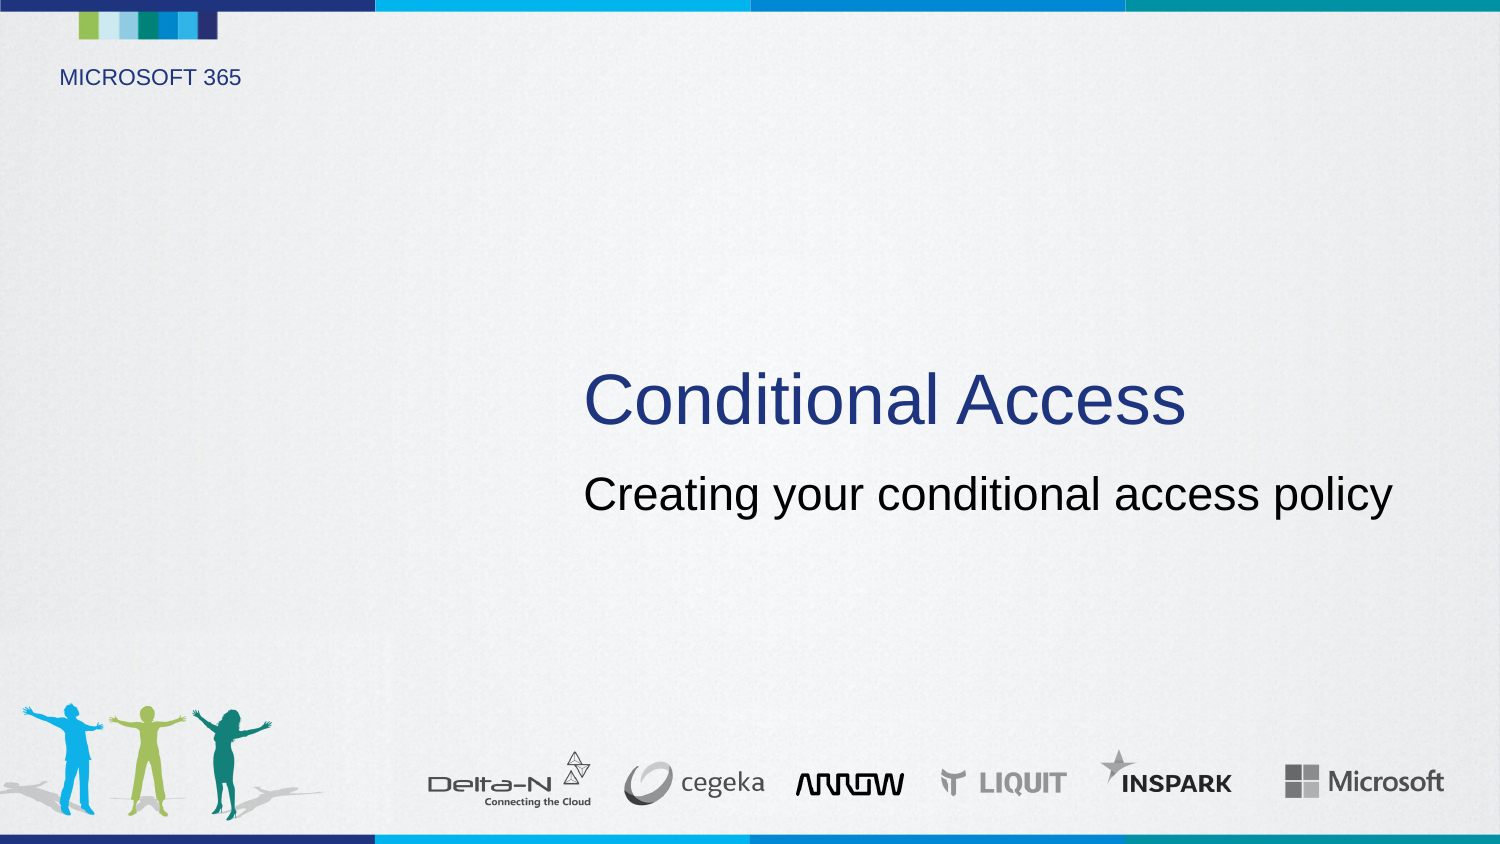

# Conditional Access
Creating your conditional access policy